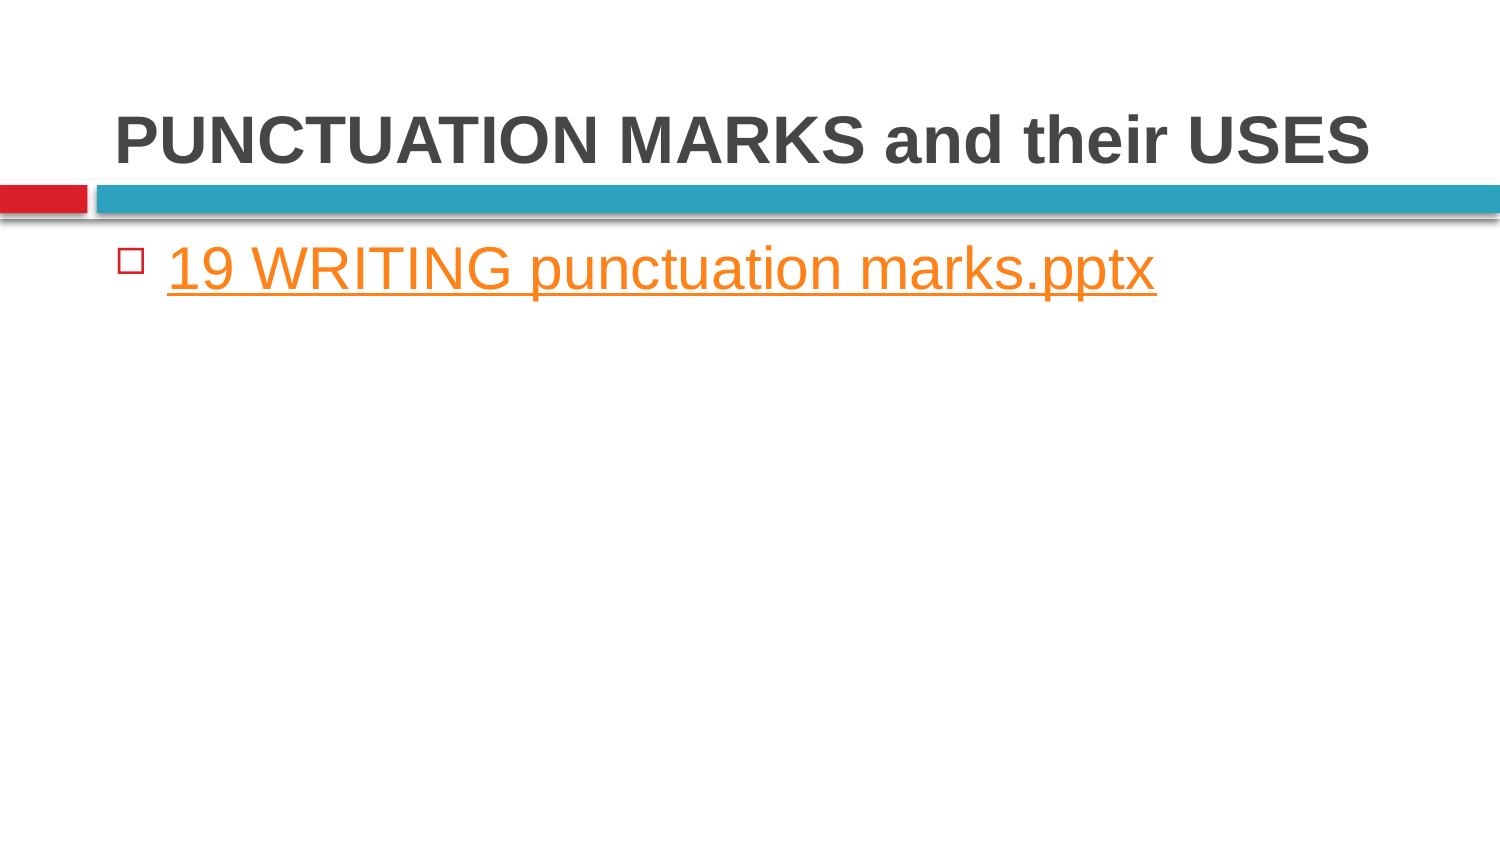

# PUNCTUATION MARKS and their USES
19 WRITING punctuation marks.pptx